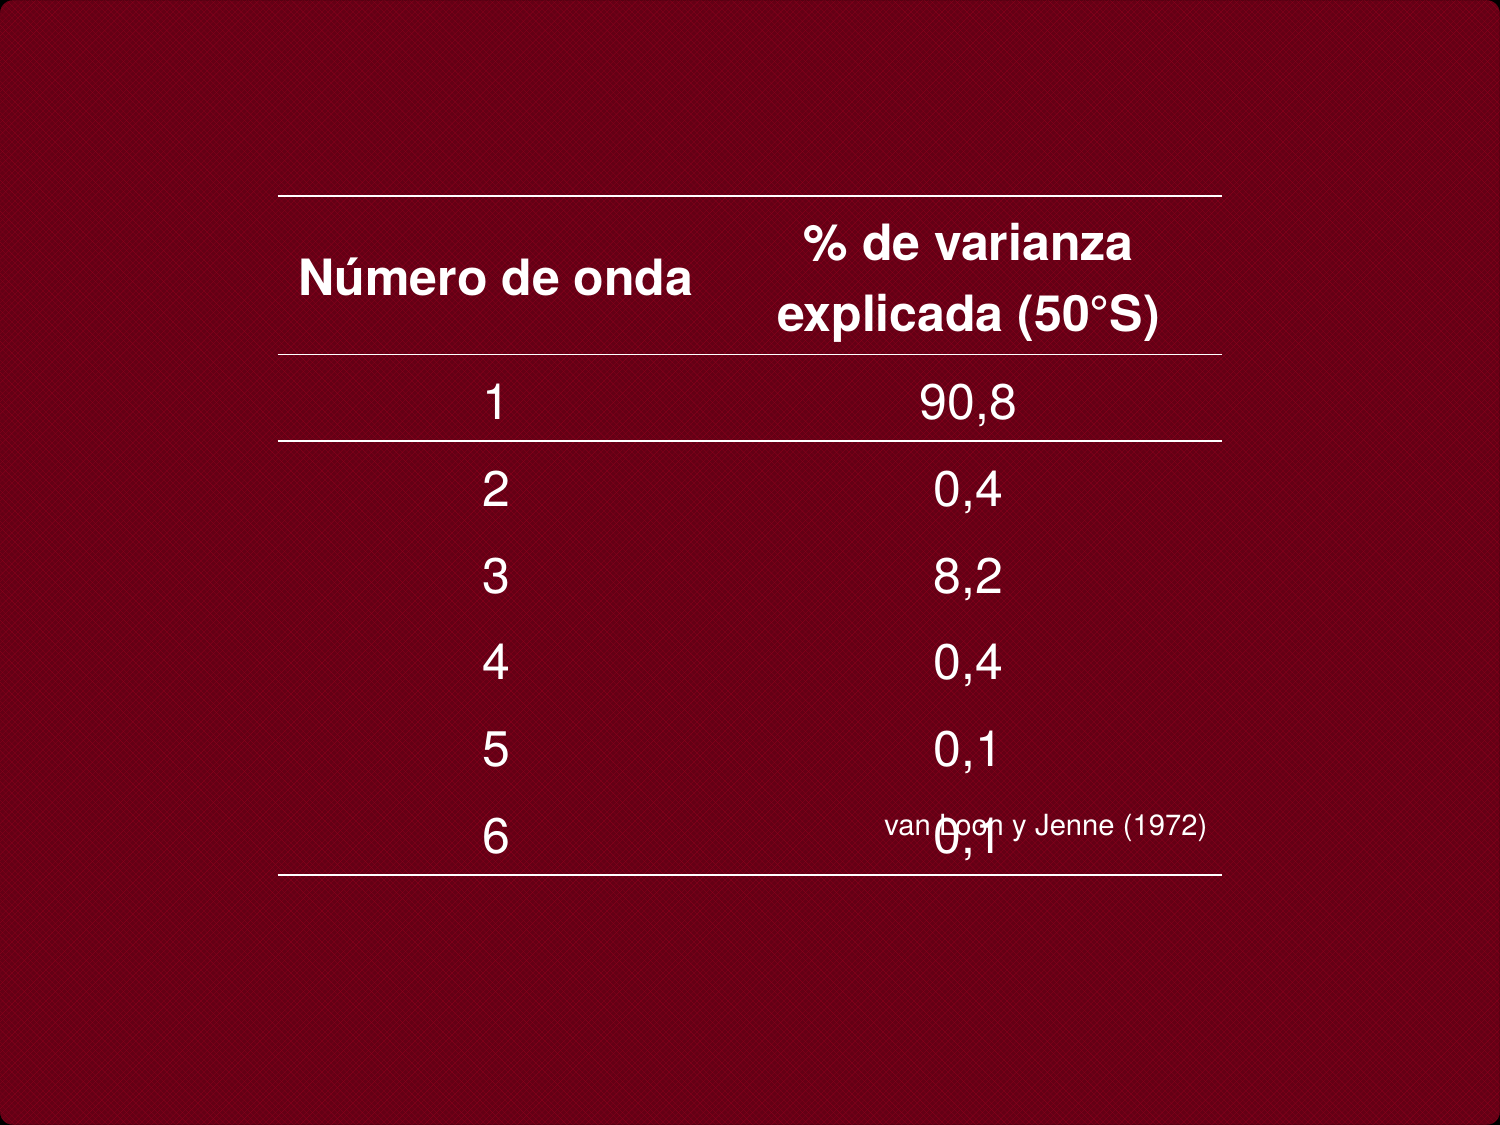

| Número de onda | % de varianza explicada (50°S) |
| --- | --- |
| 1 | 90,8 |
| 2 | 0,4 |
| 3 | 8,2 |
| 4 | 0,4 |
| 5 | 0,1 |
| 6 | 0,1 |
van Loon y Jenne (1972)